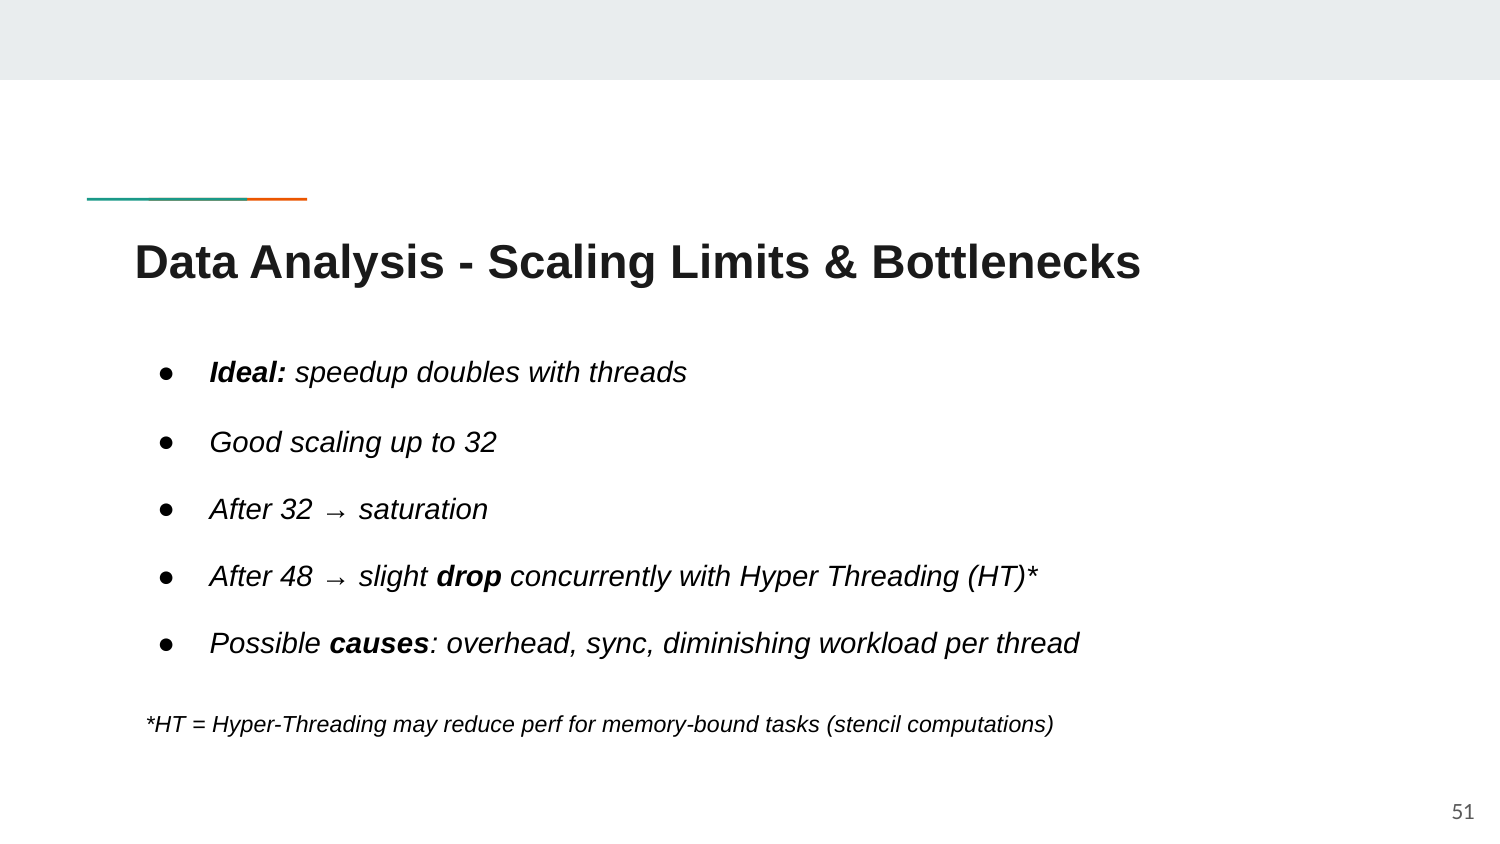

# Data Analysis - Scaling Limits & Bottlenecks
Ideal: speedup doubles with threads
Good scaling up to 32
After 32 → saturation
After 48 → slight drop concurrently with Hyper Threading (HT)*
Possible causes: overhead, sync, diminishing workload per thread

*HT = Hyper-Threading may reduce perf for memory-bound tasks (stencil computations)
51